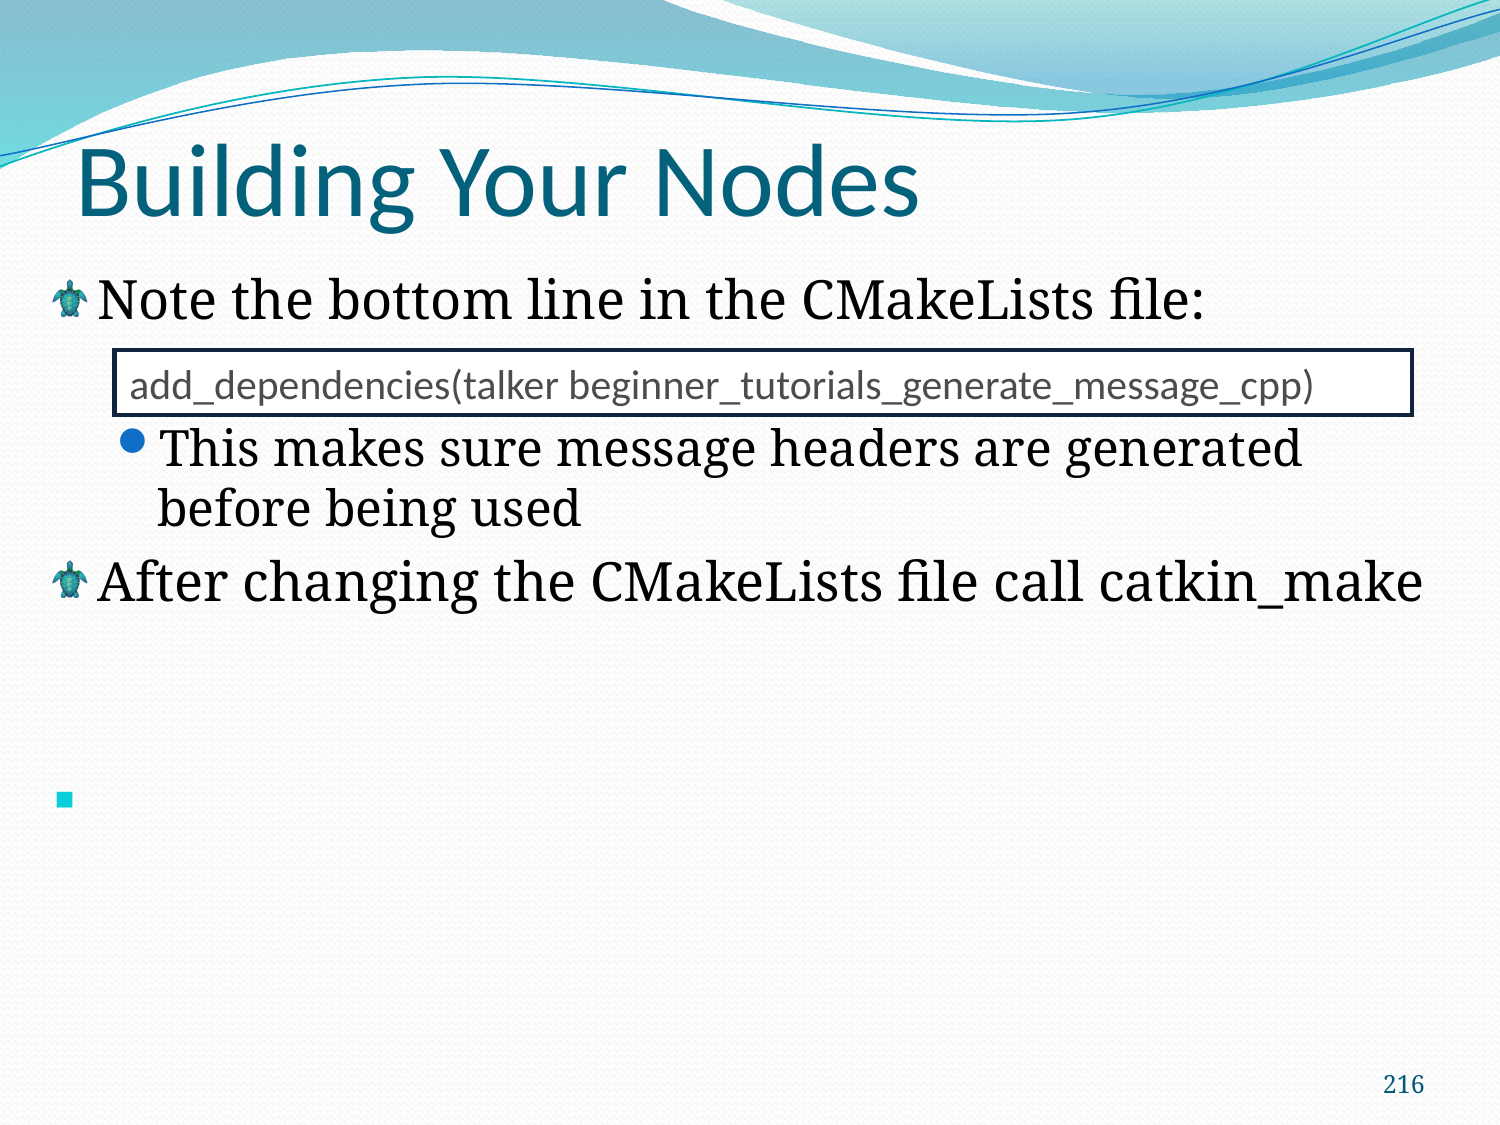

Building Your Nodes
Note the bottom line in the CMakeLists file:

This makes sure message headers are generated before being used
After changing the CMakeLists file call catkin_make

add_dependencies(talker beginner_tutorials_generate_message_cpp)
216